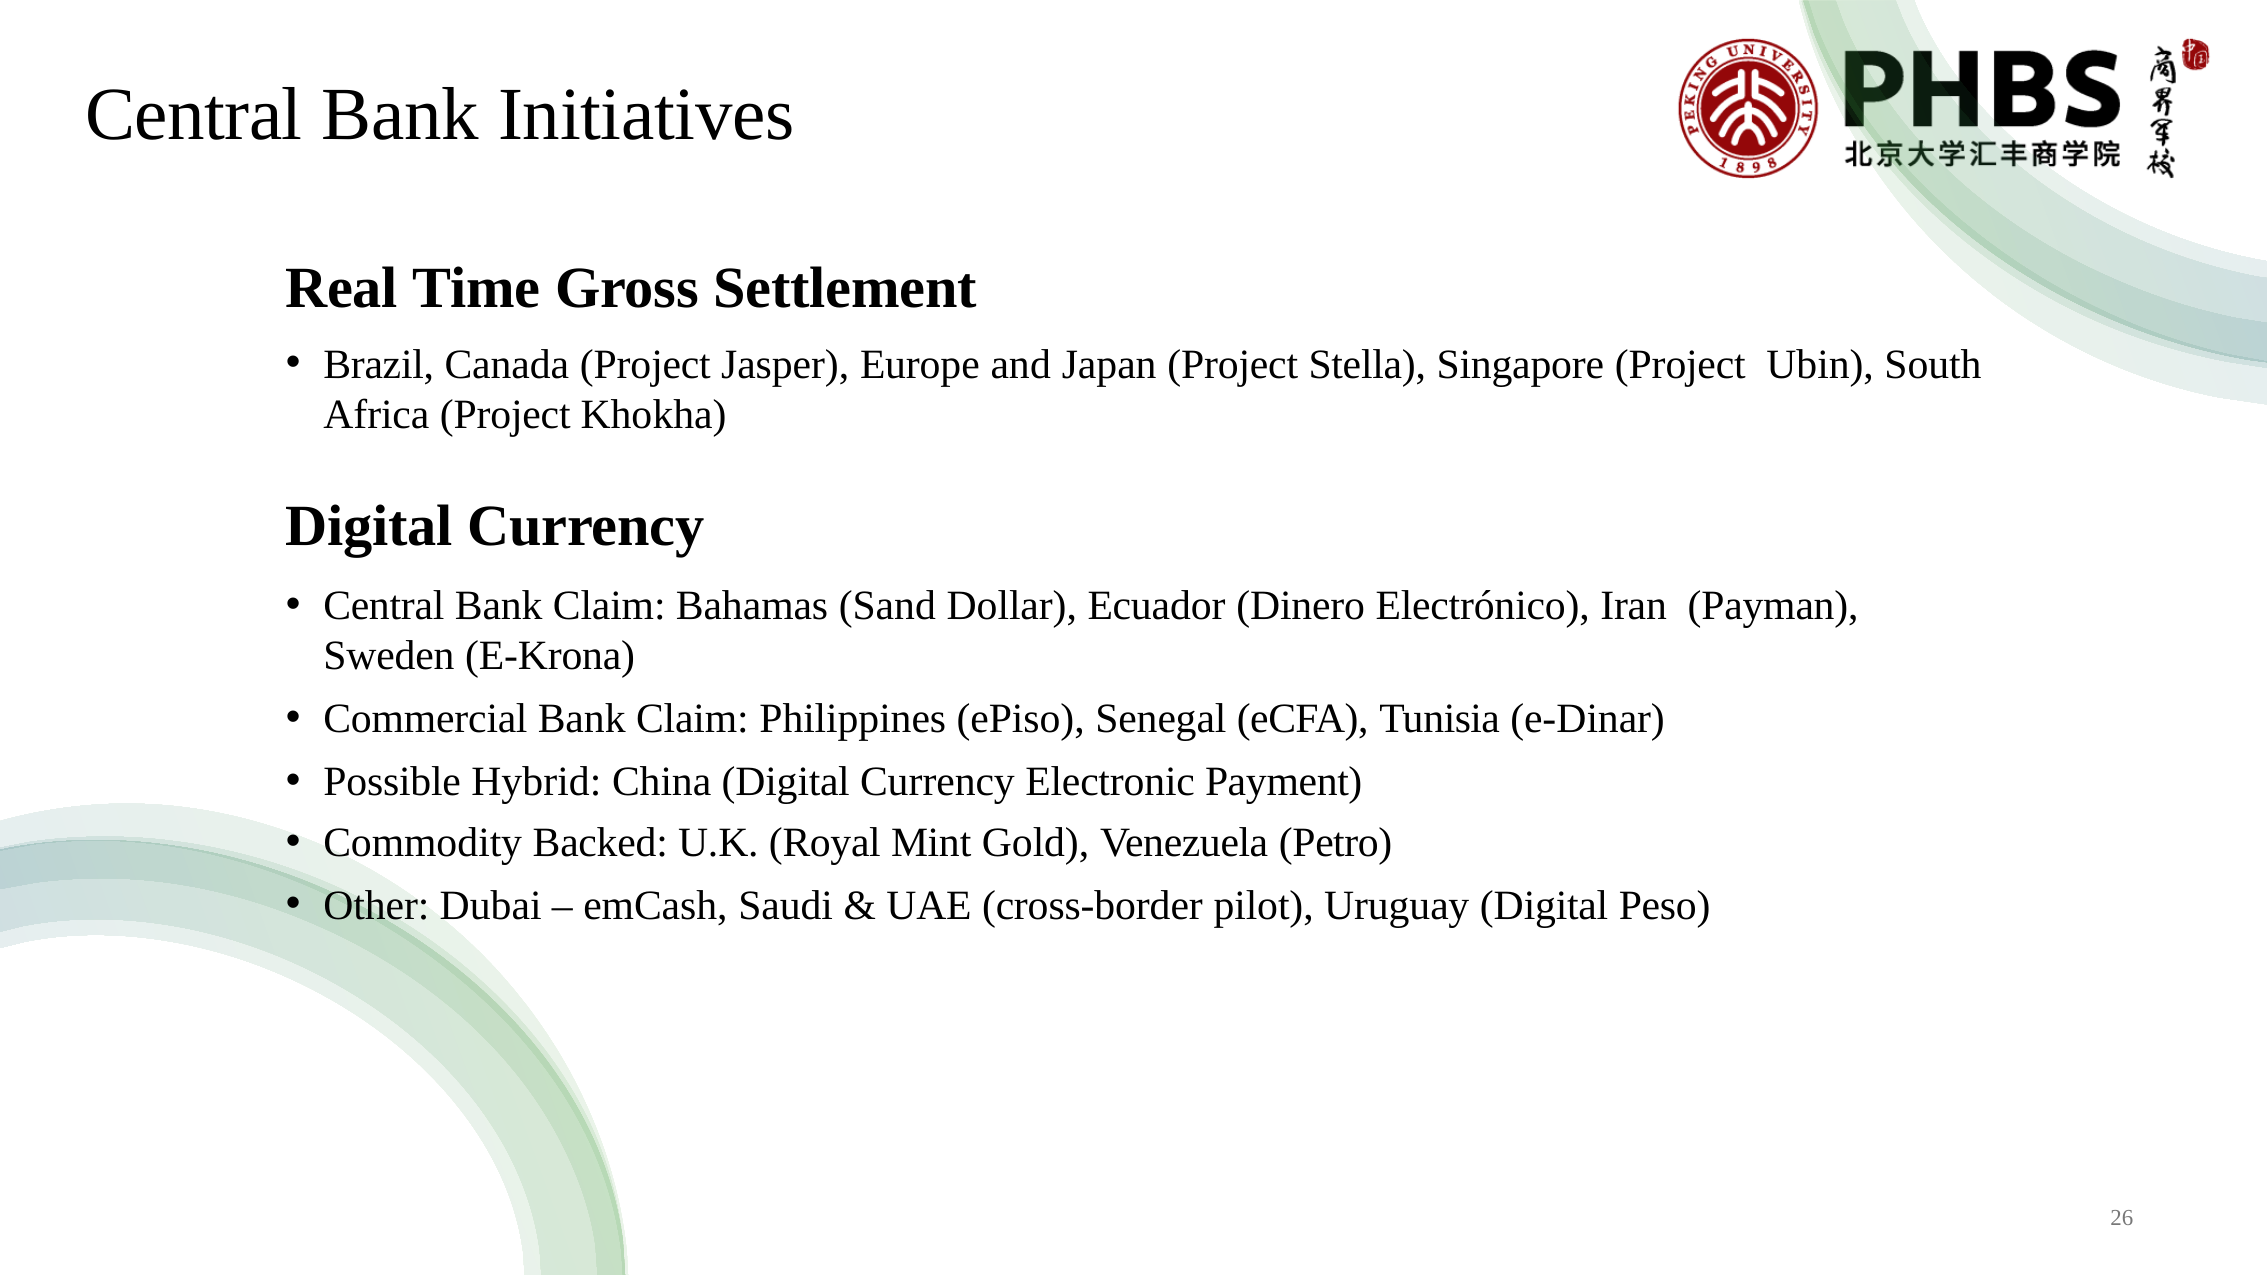

# Central Bank Initiatives
Real Time Gross Settlement
Brazil, Canada (Project Jasper), Europe and Japan (Project Stella), Singapore (Project  Ubin), South Africa (Project Khokha)

Digital Currency
Central Bank Claim: Bahamas (Sand Dollar), Ecuador (Dinero Electrónico), Iran  (Payman), Sweden (E-Krona)
Commercial Bank Claim: Philippines (ePiso), Senegal (eCFA), Tunisia (e-Dinar)
Possible Hybrid: China (Digital Currency Electronic Payment)
Commodity Backed: U.K. (Royal Mint Gold), Venezuela (Petro)
Other: Dubai – emCash, Saudi & UAE (cross-border pilot), Uruguay (Digital Peso)
26